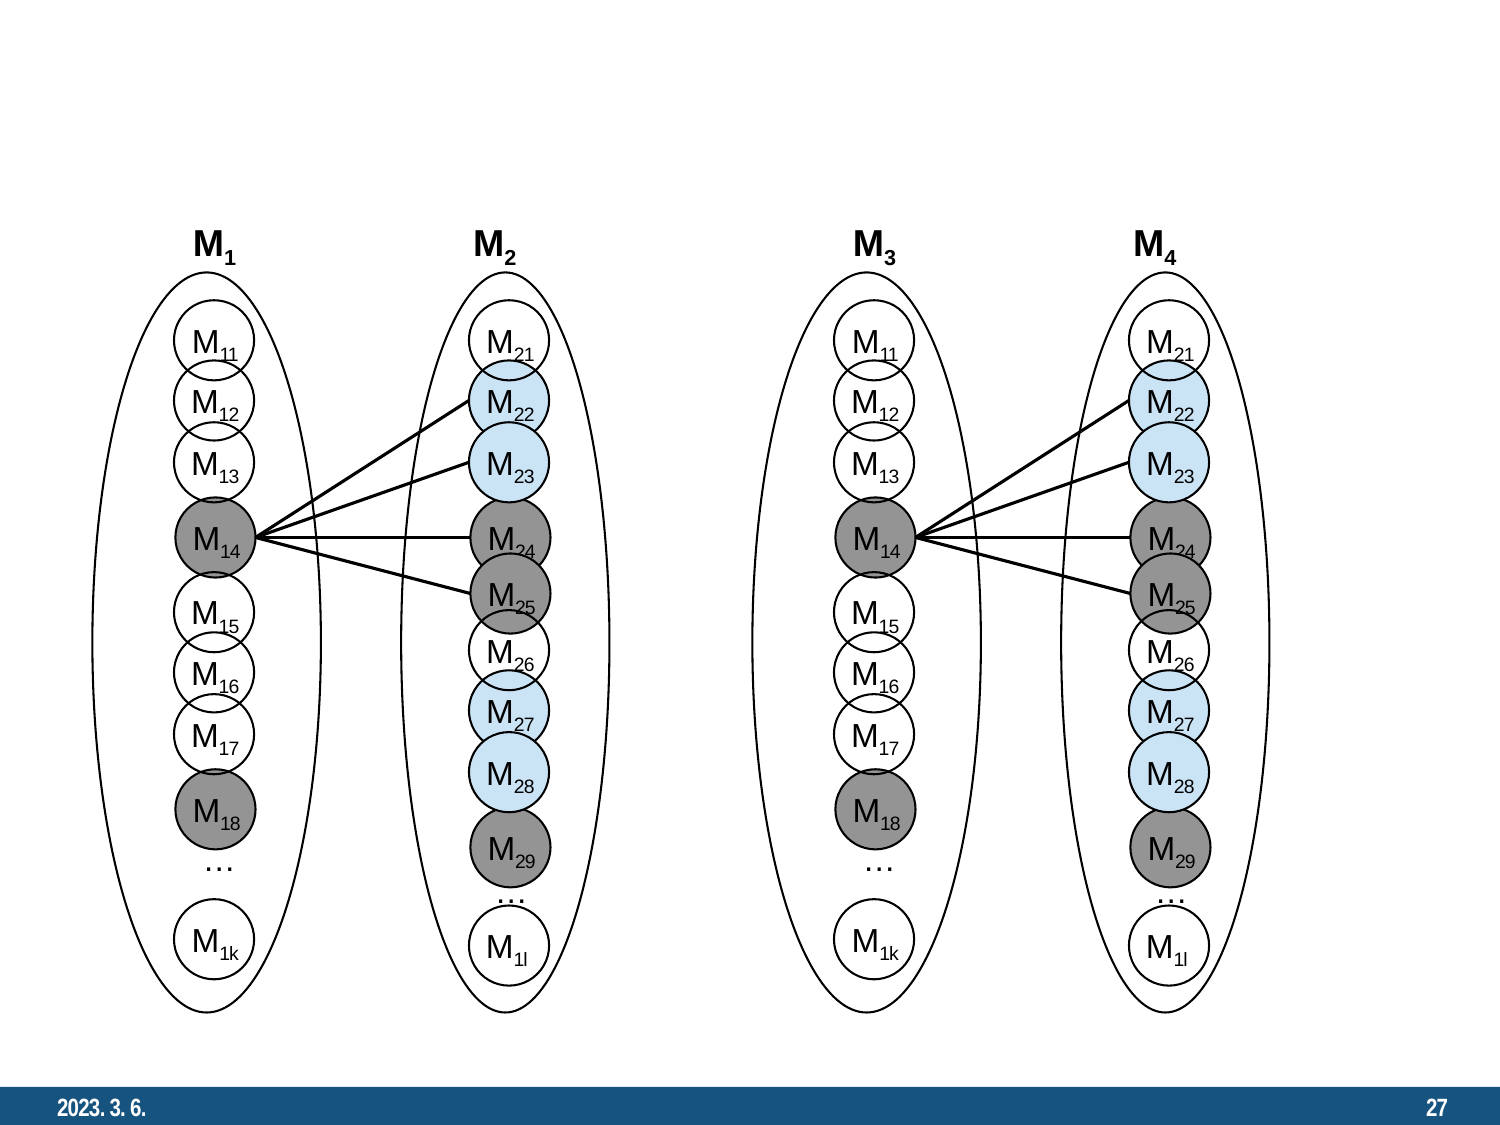

M1
M2
M3
M4

M11

M21

M11

M21

M12

M22

M12

M22

M13

M23

M13

M23

M14

M24

M14

M24

M25

M25

M15

M15

M26

M26

M16

M16

M27

M27

M17

M17

M28

M28

M18

M18

M29

M29
…
…
…
…

M1k

M1k

M1l

M1l
2023. 3. 6.
27